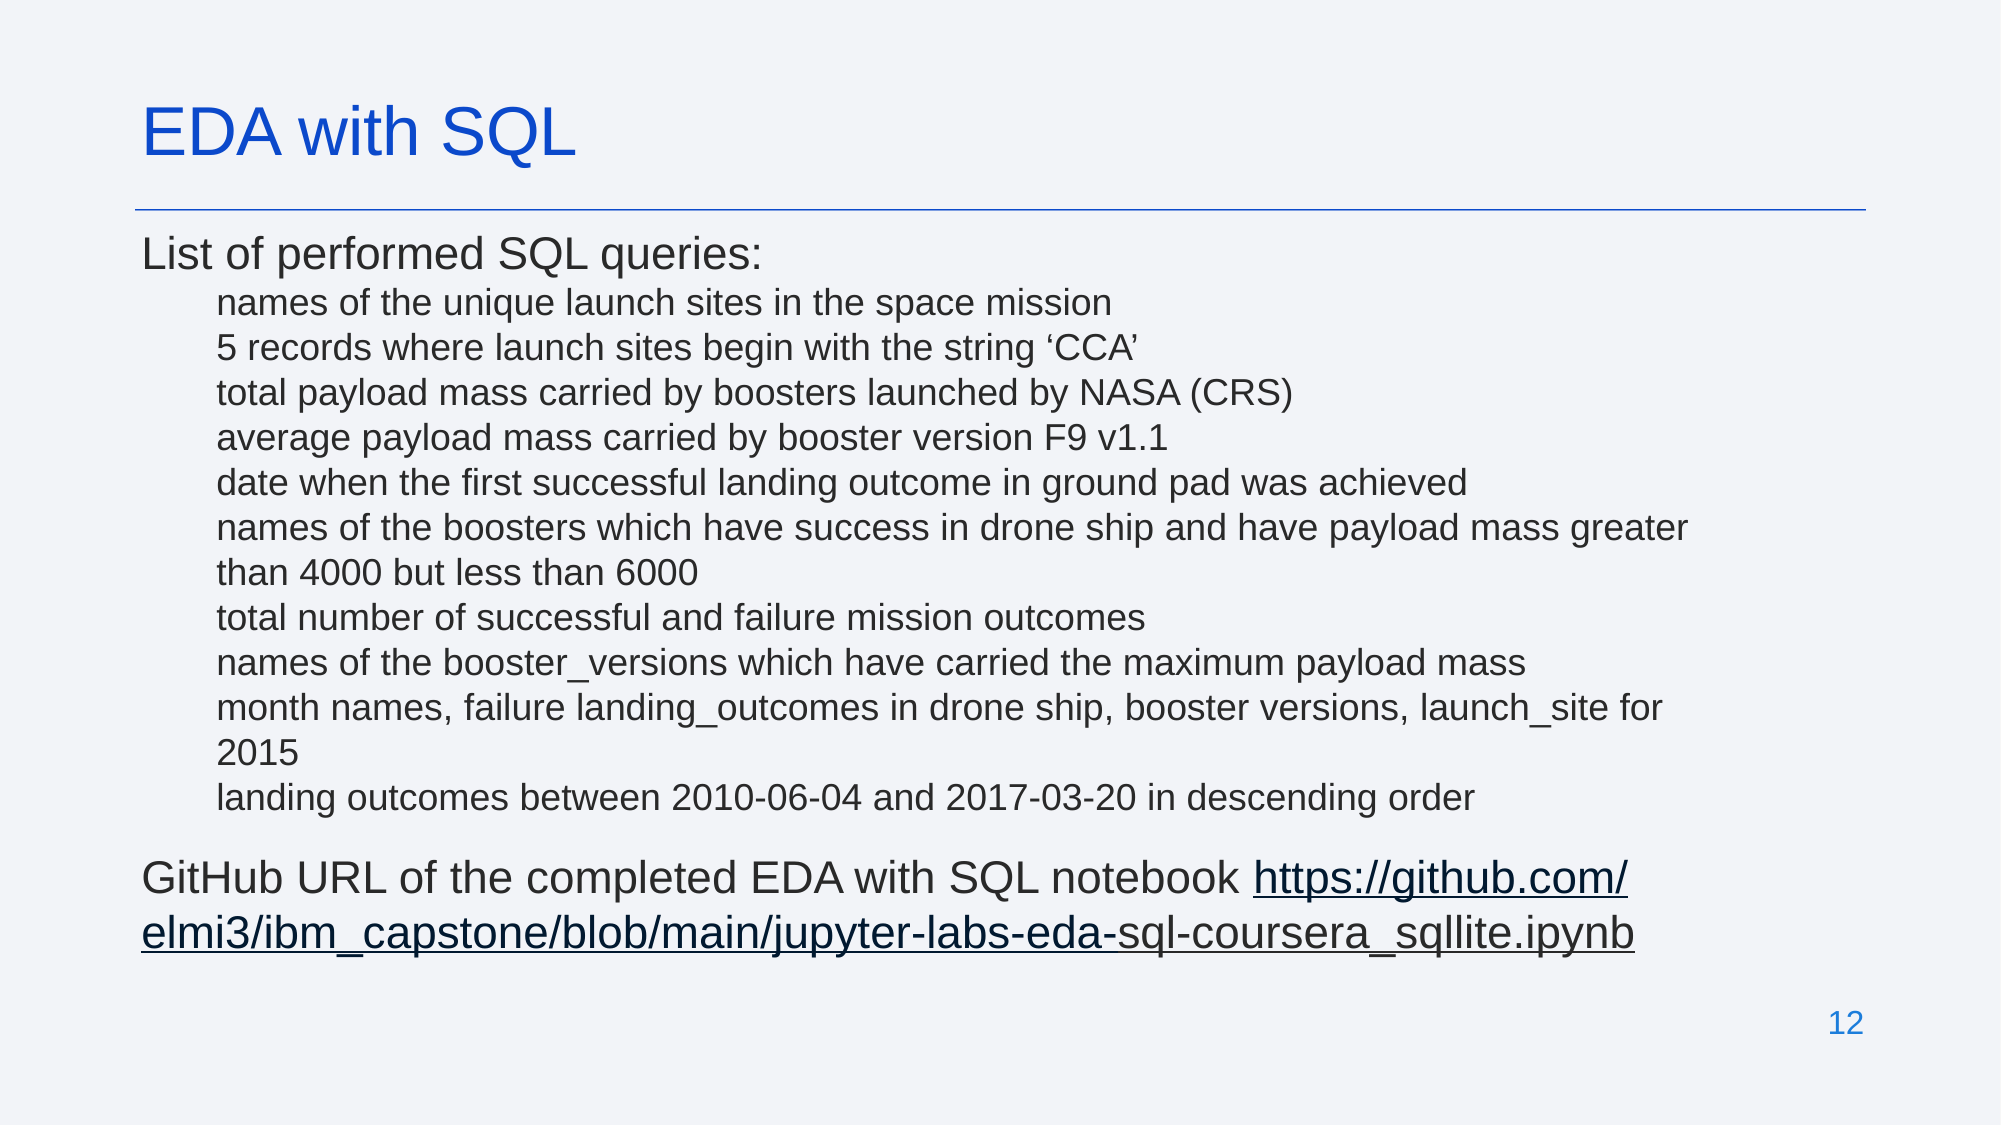

EDA with SQL
List of performed SQL queries:
names of the unique launch sites in the space mission
5 records where launch sites begin with the string ‘CCA’
total payload mass carried by boosters launched by NASA (CRS)
average payload mass carried by booster version F9 v1.1
date when the first successful landing outcome in ground pad was achieved
names of the boosters which have success in drone ship and have payload mass greater than 4000 but less than 6000
total number of successful and failure mission outcomes
names of the booster_versions which have carried the maximum payload mass
month names, failure landing_outcomes in drone ship, booster versions, launch_site for 2015
landing outcomes between 2010-06-04 and 2017-03-20 in descending order
GitHub URL of the completed EDA with SQL notebook https://github.com/elmi3/ibm_capstone/blob/main/jupyter-labs-eda-sql-coursera_sqllite.ipynb

12